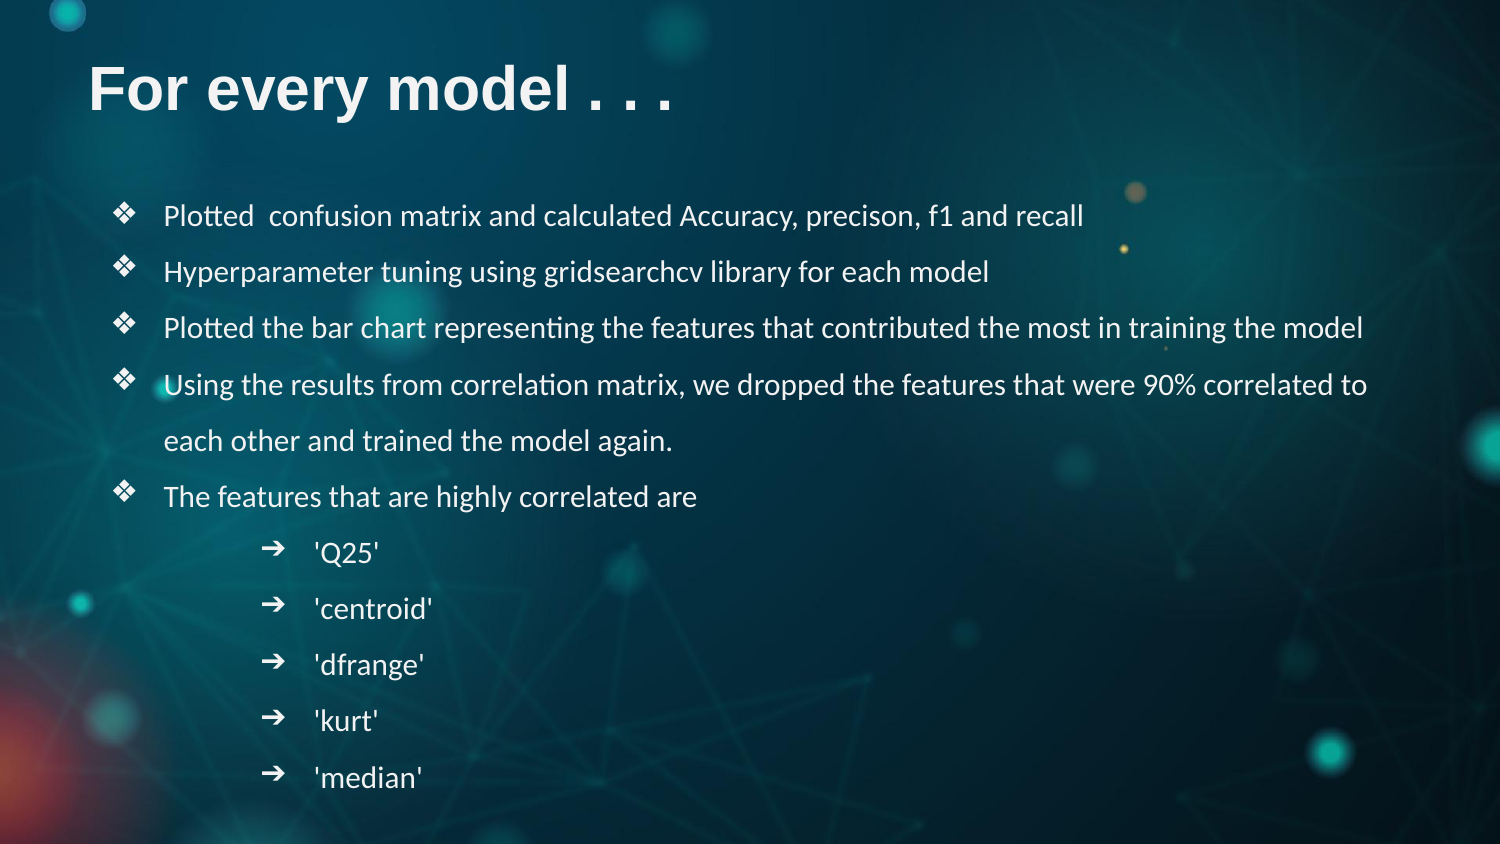

# For every model . . .
Plotted  confusion matrix and calculated Accuracy, precison, f1 and recall
Hyperparameter tuning using gridsearchcv library for each model
Plotted the bar chart representing the features that contributed the most in training the model
Using the results from correlation matrix, we dropped the features that were 90% correlated to each other and trained the model again.
The features that are highly correlated are
'Q25'
'centroid'
'dfrange'
'kurt'
'median'